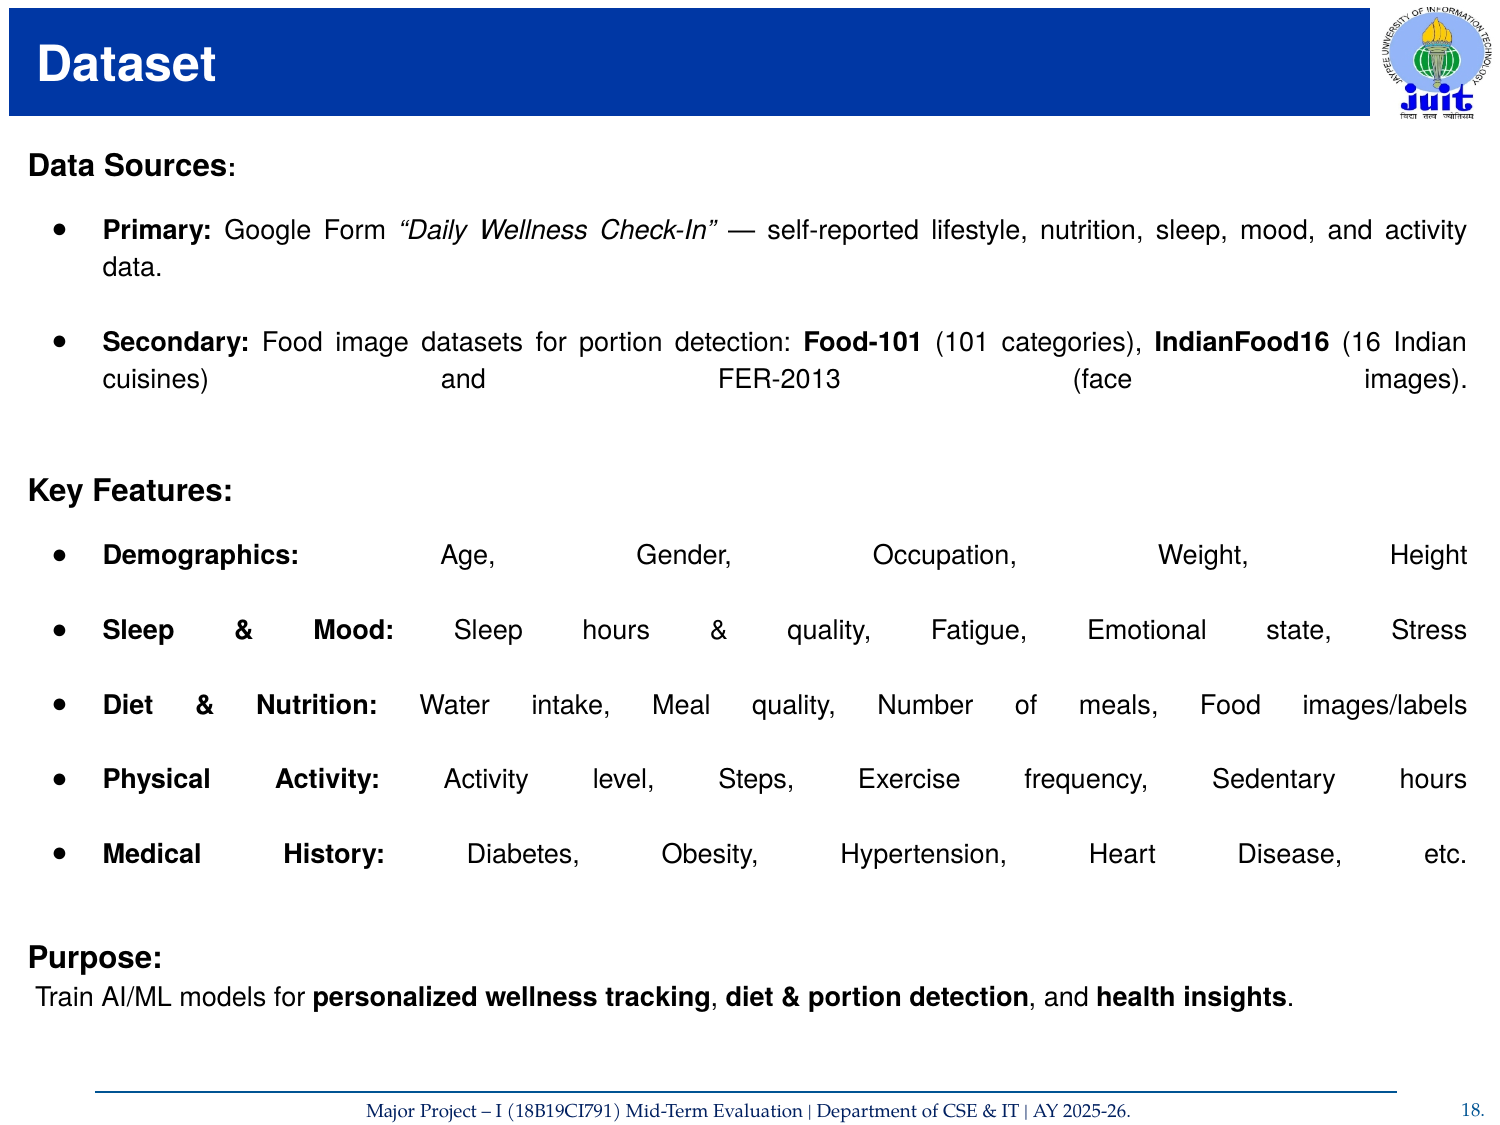

# Dataset
Data Sources:
Primary: Google Form “Daily Wellness Check-In” — self-reported lifestyle, nutrition, sleep, mood, and activity data.
Secondary: Food image datasets for portion detection: Food-101 (101 categories), IndianFood16 (16 Indian cuisines) and FER-2013 (face images).
Key Features:
Demographics: Age, Gender, Occupation, Weight, Height
Sleep & Mood: Sleep hours & quality, Fatigue, Emotional state, Stress
Diet & Nutrition: Water intake, Meal quality, Number of meals, Food images/labels
Physical Activity: Activity level, Steps, Exercise frequency, Sedentary hours
Medical History: Diabetes, Obesity, Hypertension, Heart Disease, etc.
Purpose:
 Train AI/ML models for personalized wellness tracking, diet & portion detection, and health insights.